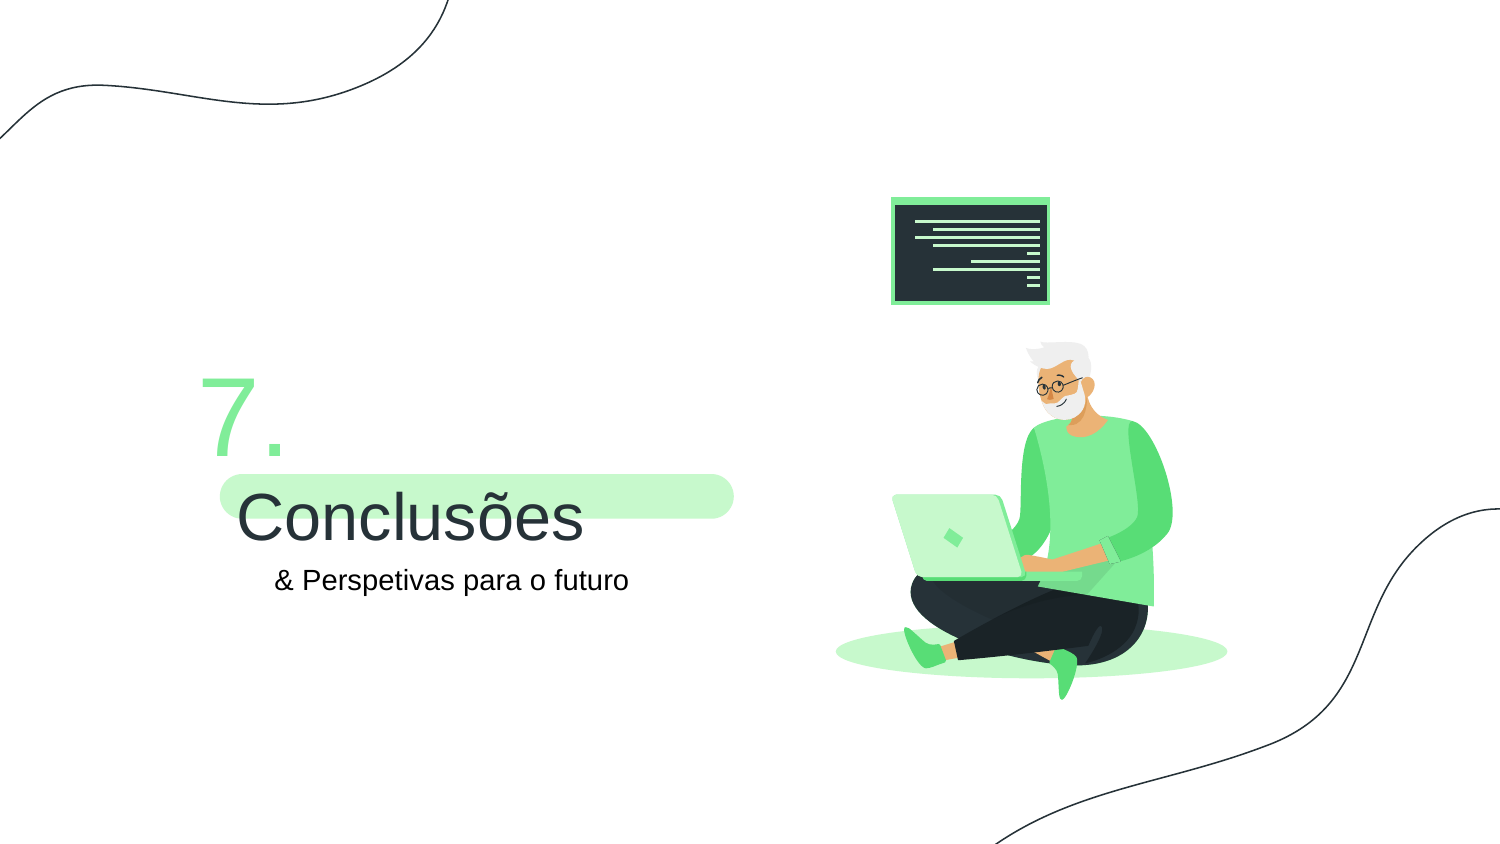

7.
# Conclusões

& Perspetivas para o futuro